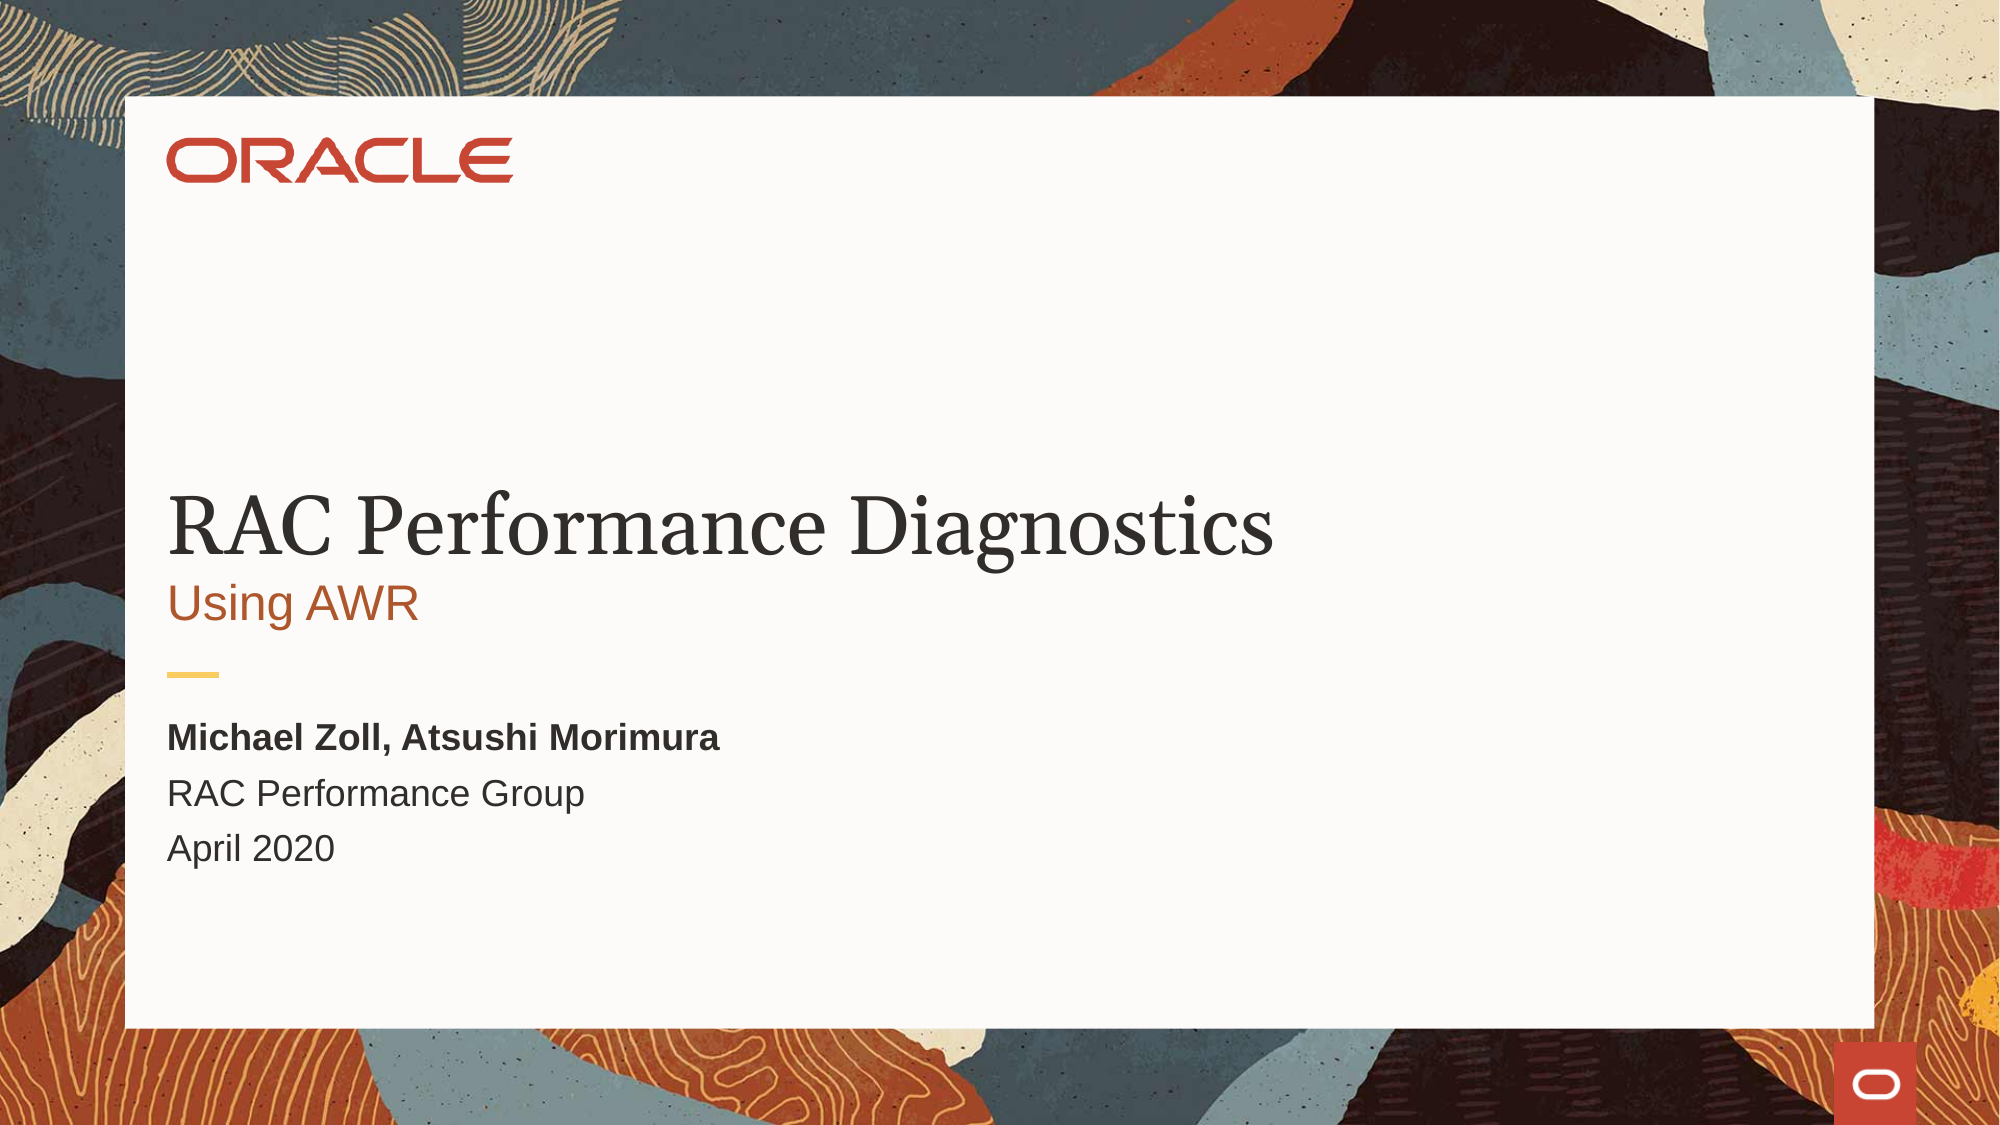

# RAC Performance Diagnostics
Using AWR
Michael Zoll, Atsushi Morimura
RAC Performance Group
April 2020